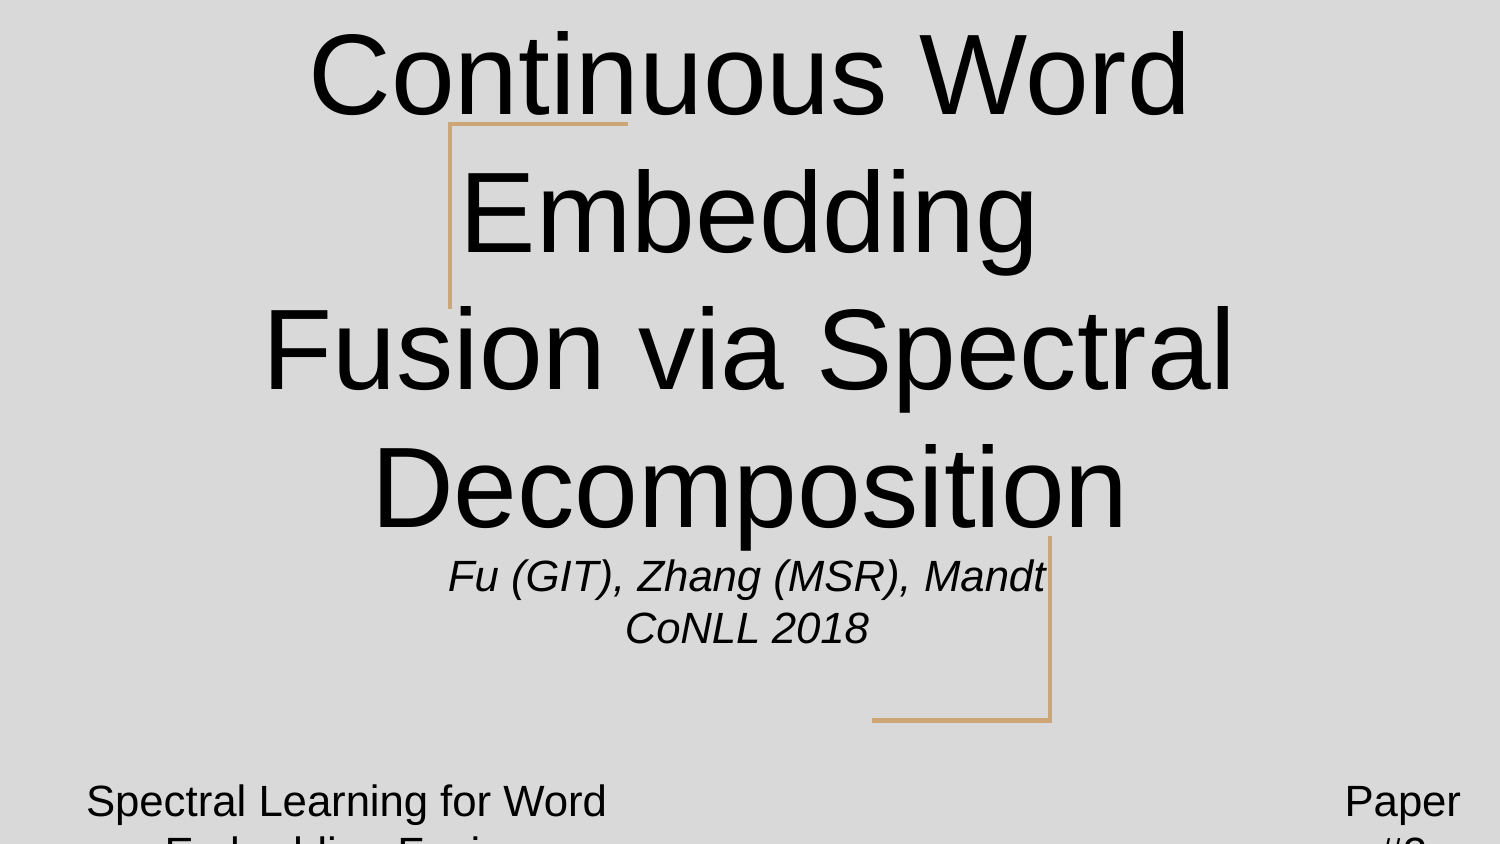

# Continuous Word Embedding
Fusion via Spectral Decomposition
Fu (GIT), Zhang (MSR), Mandt CoNLL 2018
Spectral Learning for Word Embedding Fusion
Paper #2